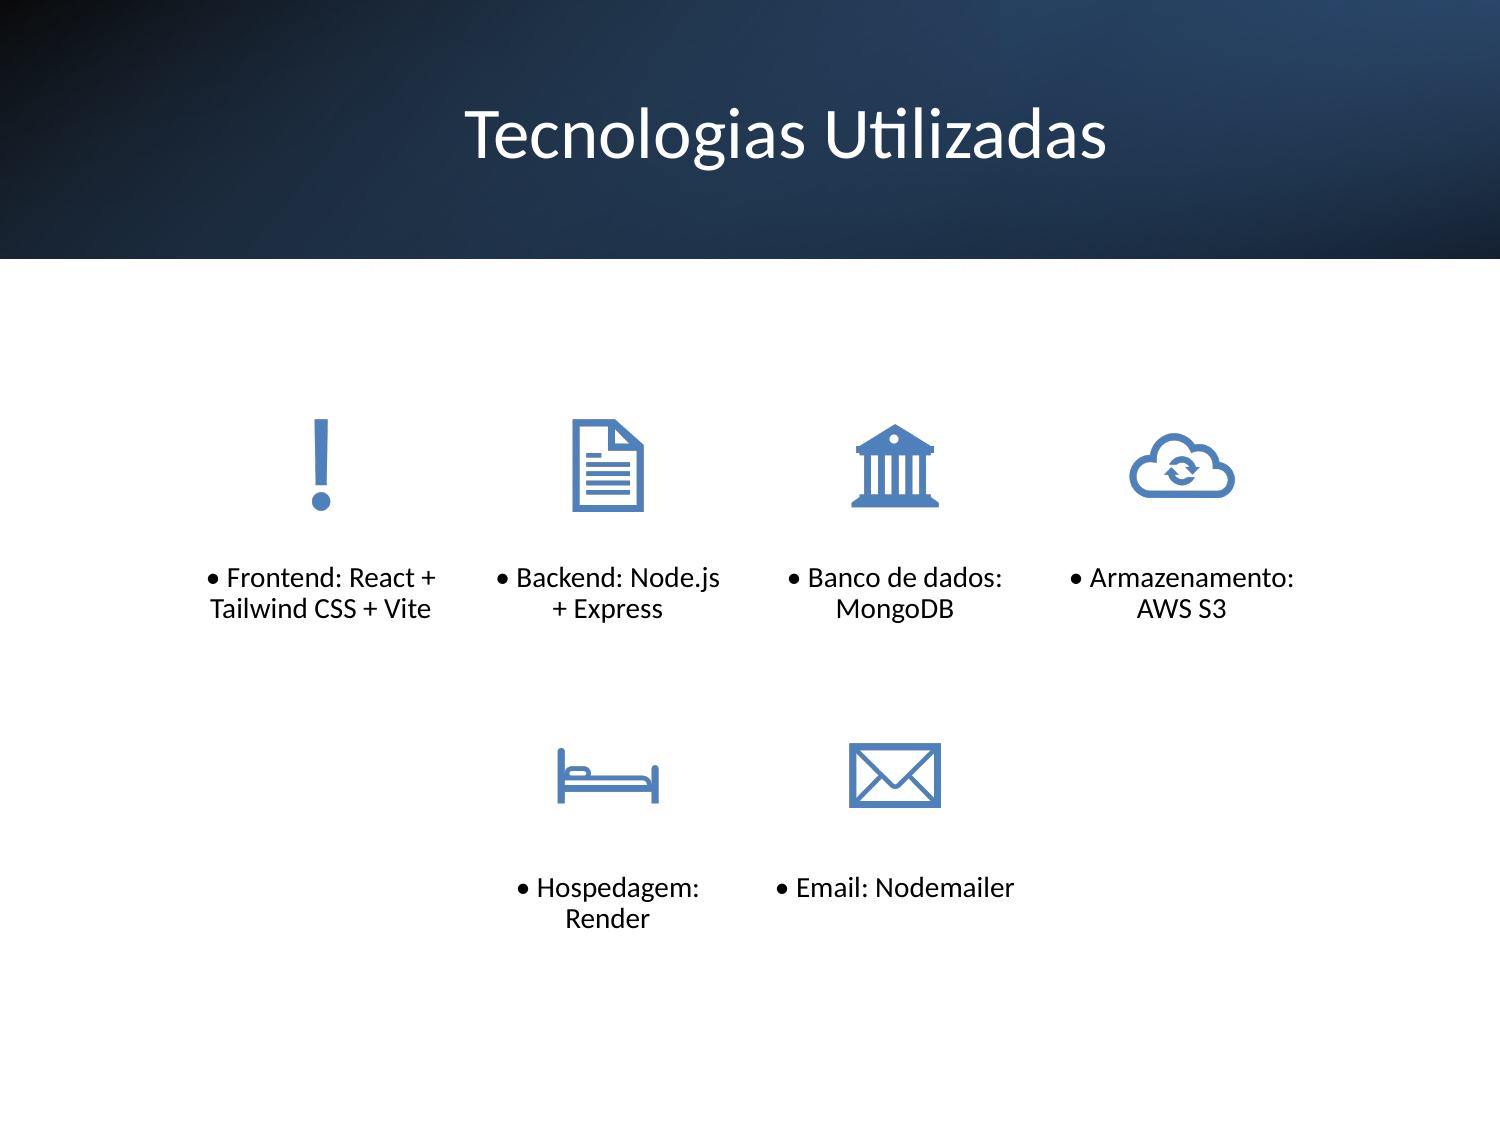

# Tecnologias Utilizadas
• Frontend: React + Tailwind CSS + Vite
• Backend: Node.js + Express
• Banco de dados: MongoDB
• Armazenamento: AWS S3
• Hospedagem: Render
• Email: Nodemailer